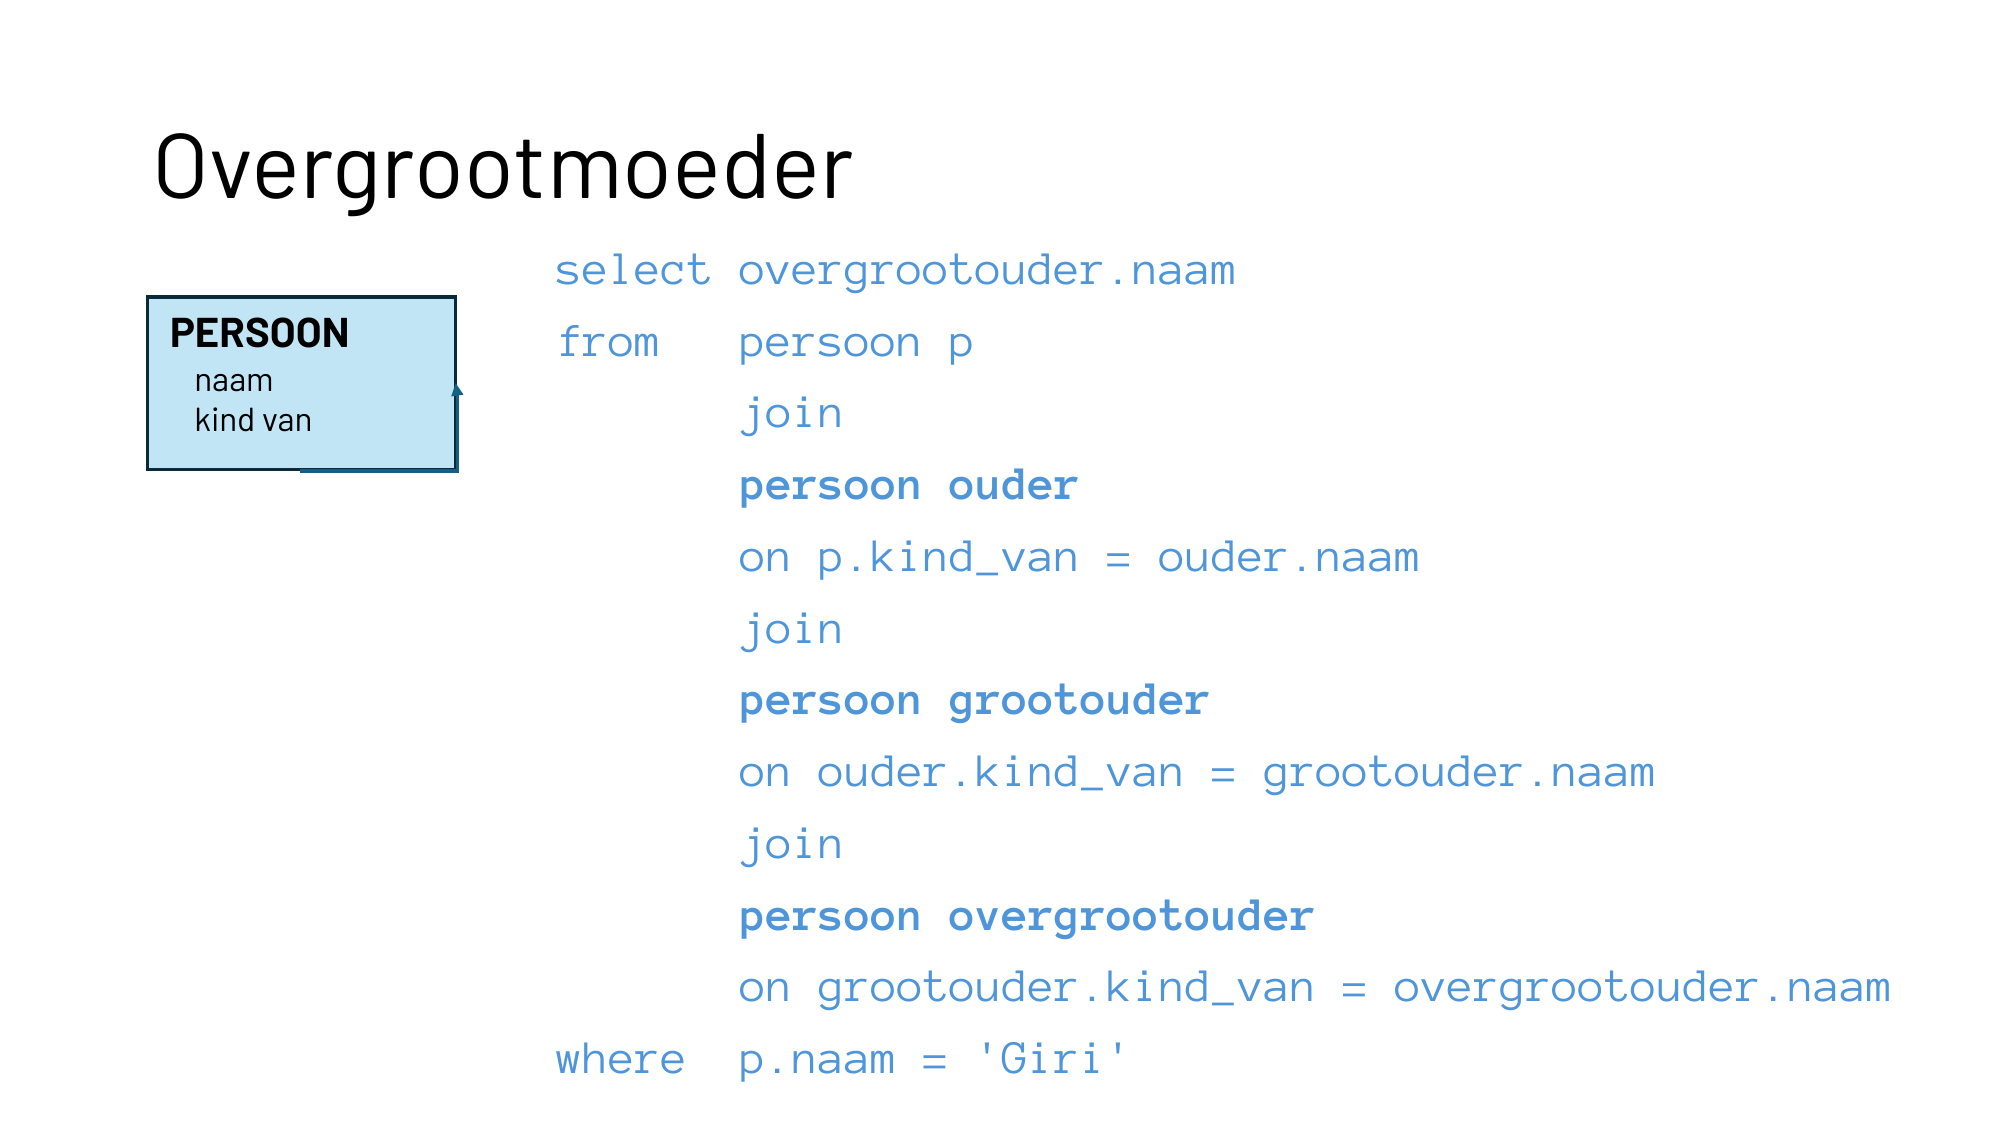

# Overgrootmoeder
select overgrootouder.naam
from   persoon p
       join
       persoon ouder
       on p.kind_van = ouder.naam
       join
       persoon grootouder
       on ouder.kind_van = grootouder.naam
       join
       persoon overgrootouder
       on grootouder.kind_van = overgrootouder.naam
where  p.naam = 'Giri'

PERSOON
naam
kind van